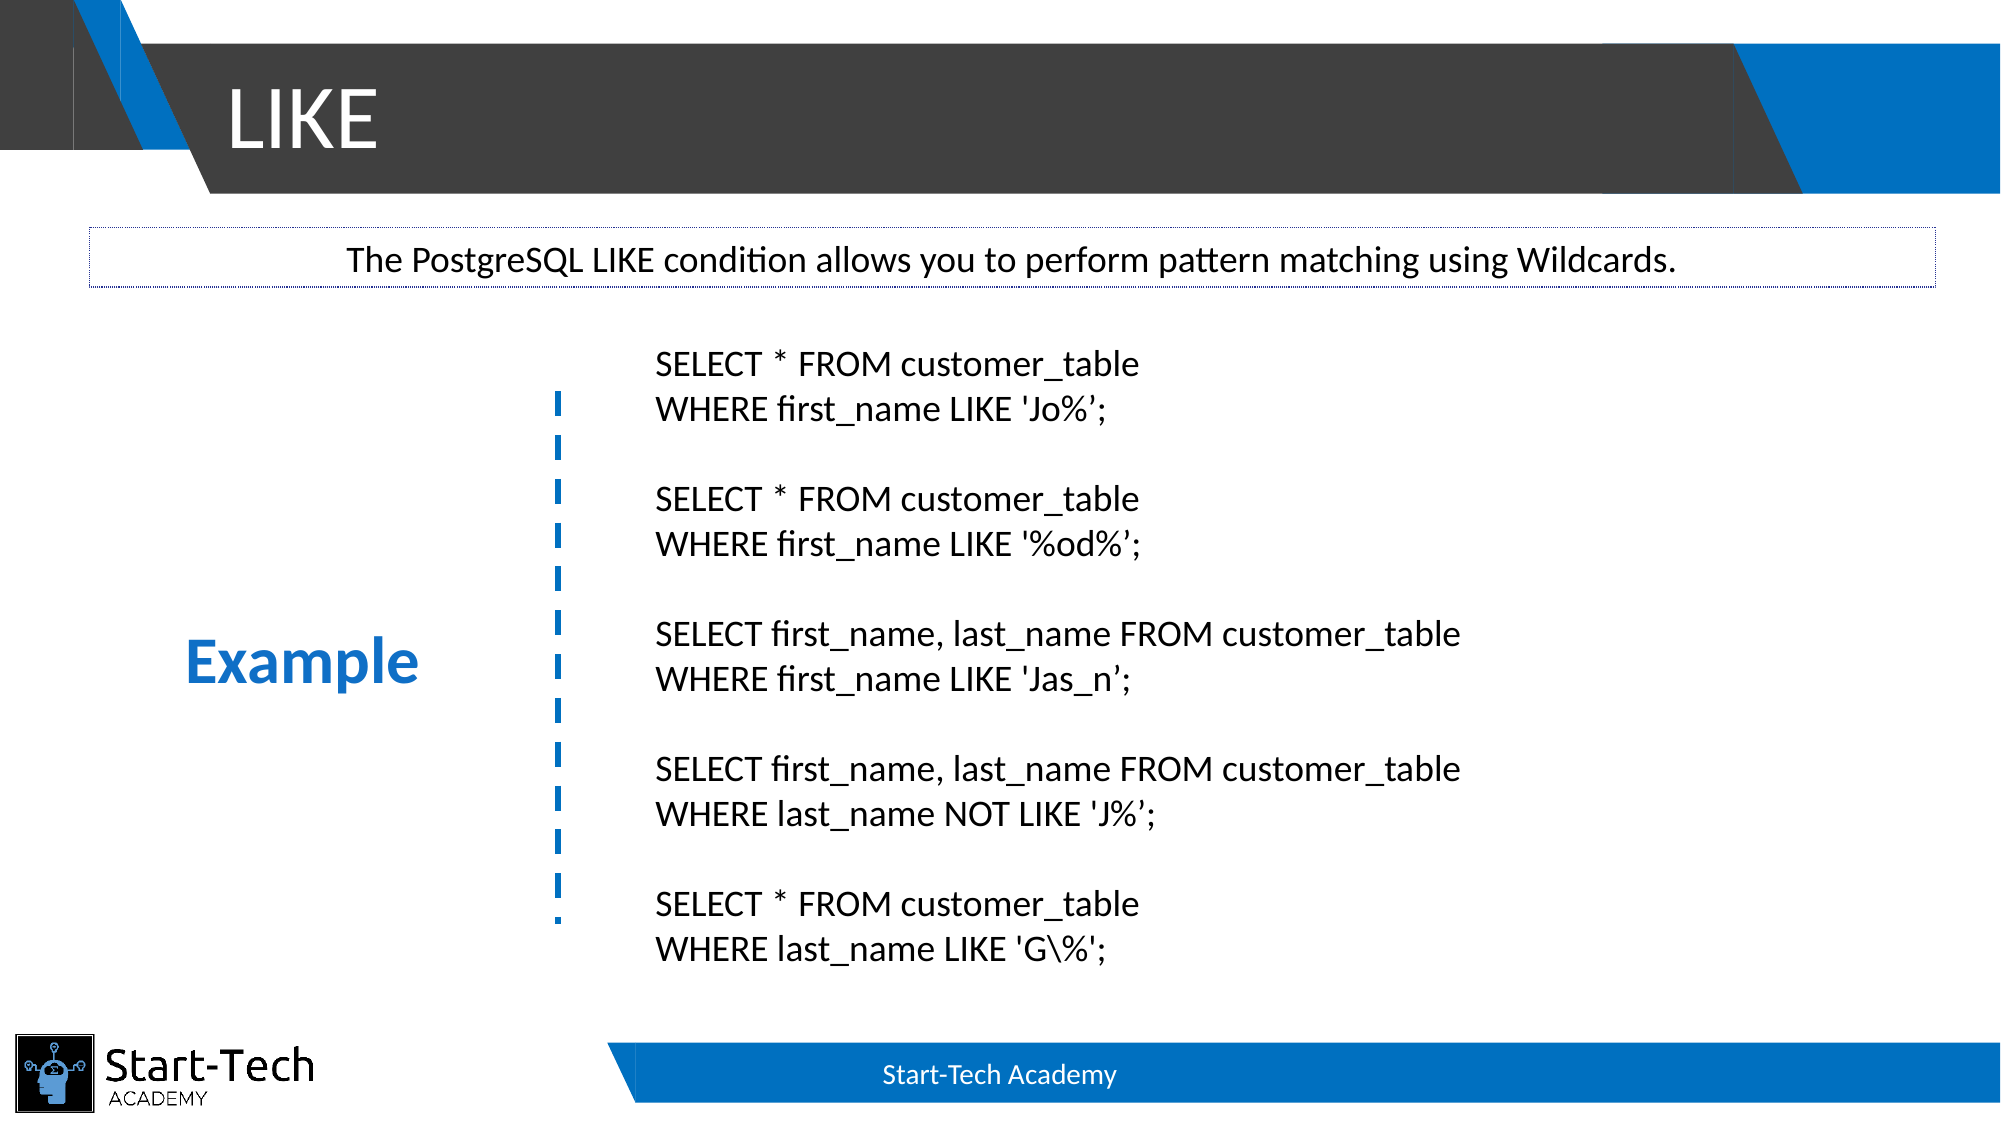

# LIKE
The PostgreSQL LIKE condition allows you to perform pattern matching using Wildcards.
SELECT * FROM customer_table
WHERE first_name LIKE 'Jo%’;

SELECT * FROM customer_table
WHERE first_name LIKE '%od%’;

SELECT first_name, last_name FROM customer_table
WHERE first_name LIKE 'Jas_n’;

SELECT first_name, last_name FROM customer_table
WHERE last_name NOT LIKE 'J%’;

SELECT * FROM customer_table
WHERE last_name LIKE 'G\%';
Example
Start-Tech Academy